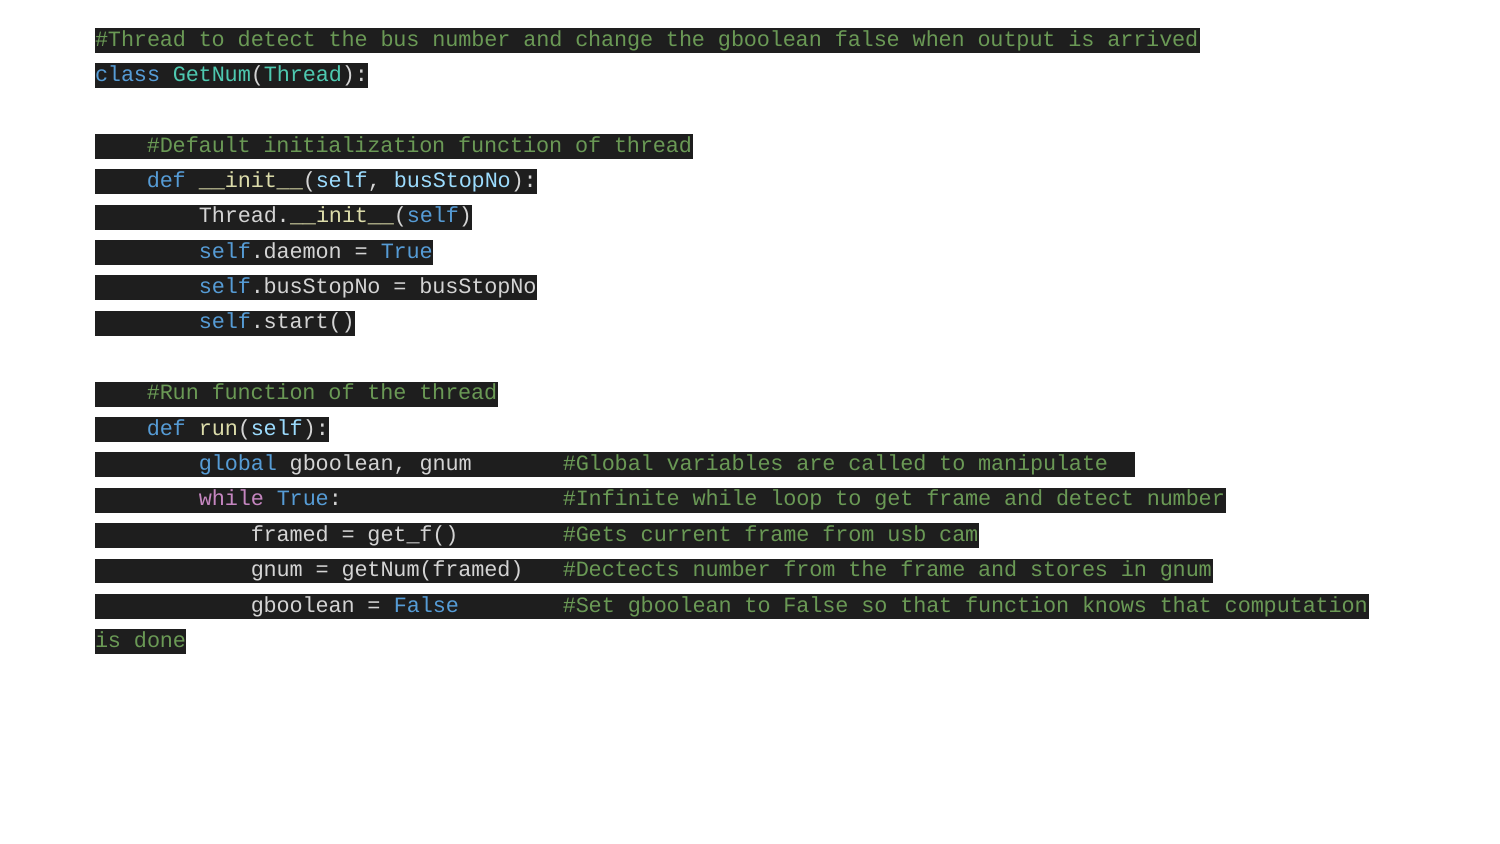

#Thread to detect the bus number and change the gboolean false when output is arrived
class GetNum(Thread):

    #Default initialization function of thread
    def __init__(self, busStopNo):
        Thread.__init__(self)
        self.daemon = True
        self.busStopNo = busStopNo
        self.start()

    #Run function of the thread
    def run(self):
        global gboolean, gnum       #Global variables are called to manipulate
        while True:                 #Infinite while loop to get frame and detect number
            framed = get_f()        #Gets current frame from usb cam
            gnum = getNum(framed)   #Dectects number from the frame and stores in gnum
            gboolean = False        #Set gboolean to False so that function knows that computation is done